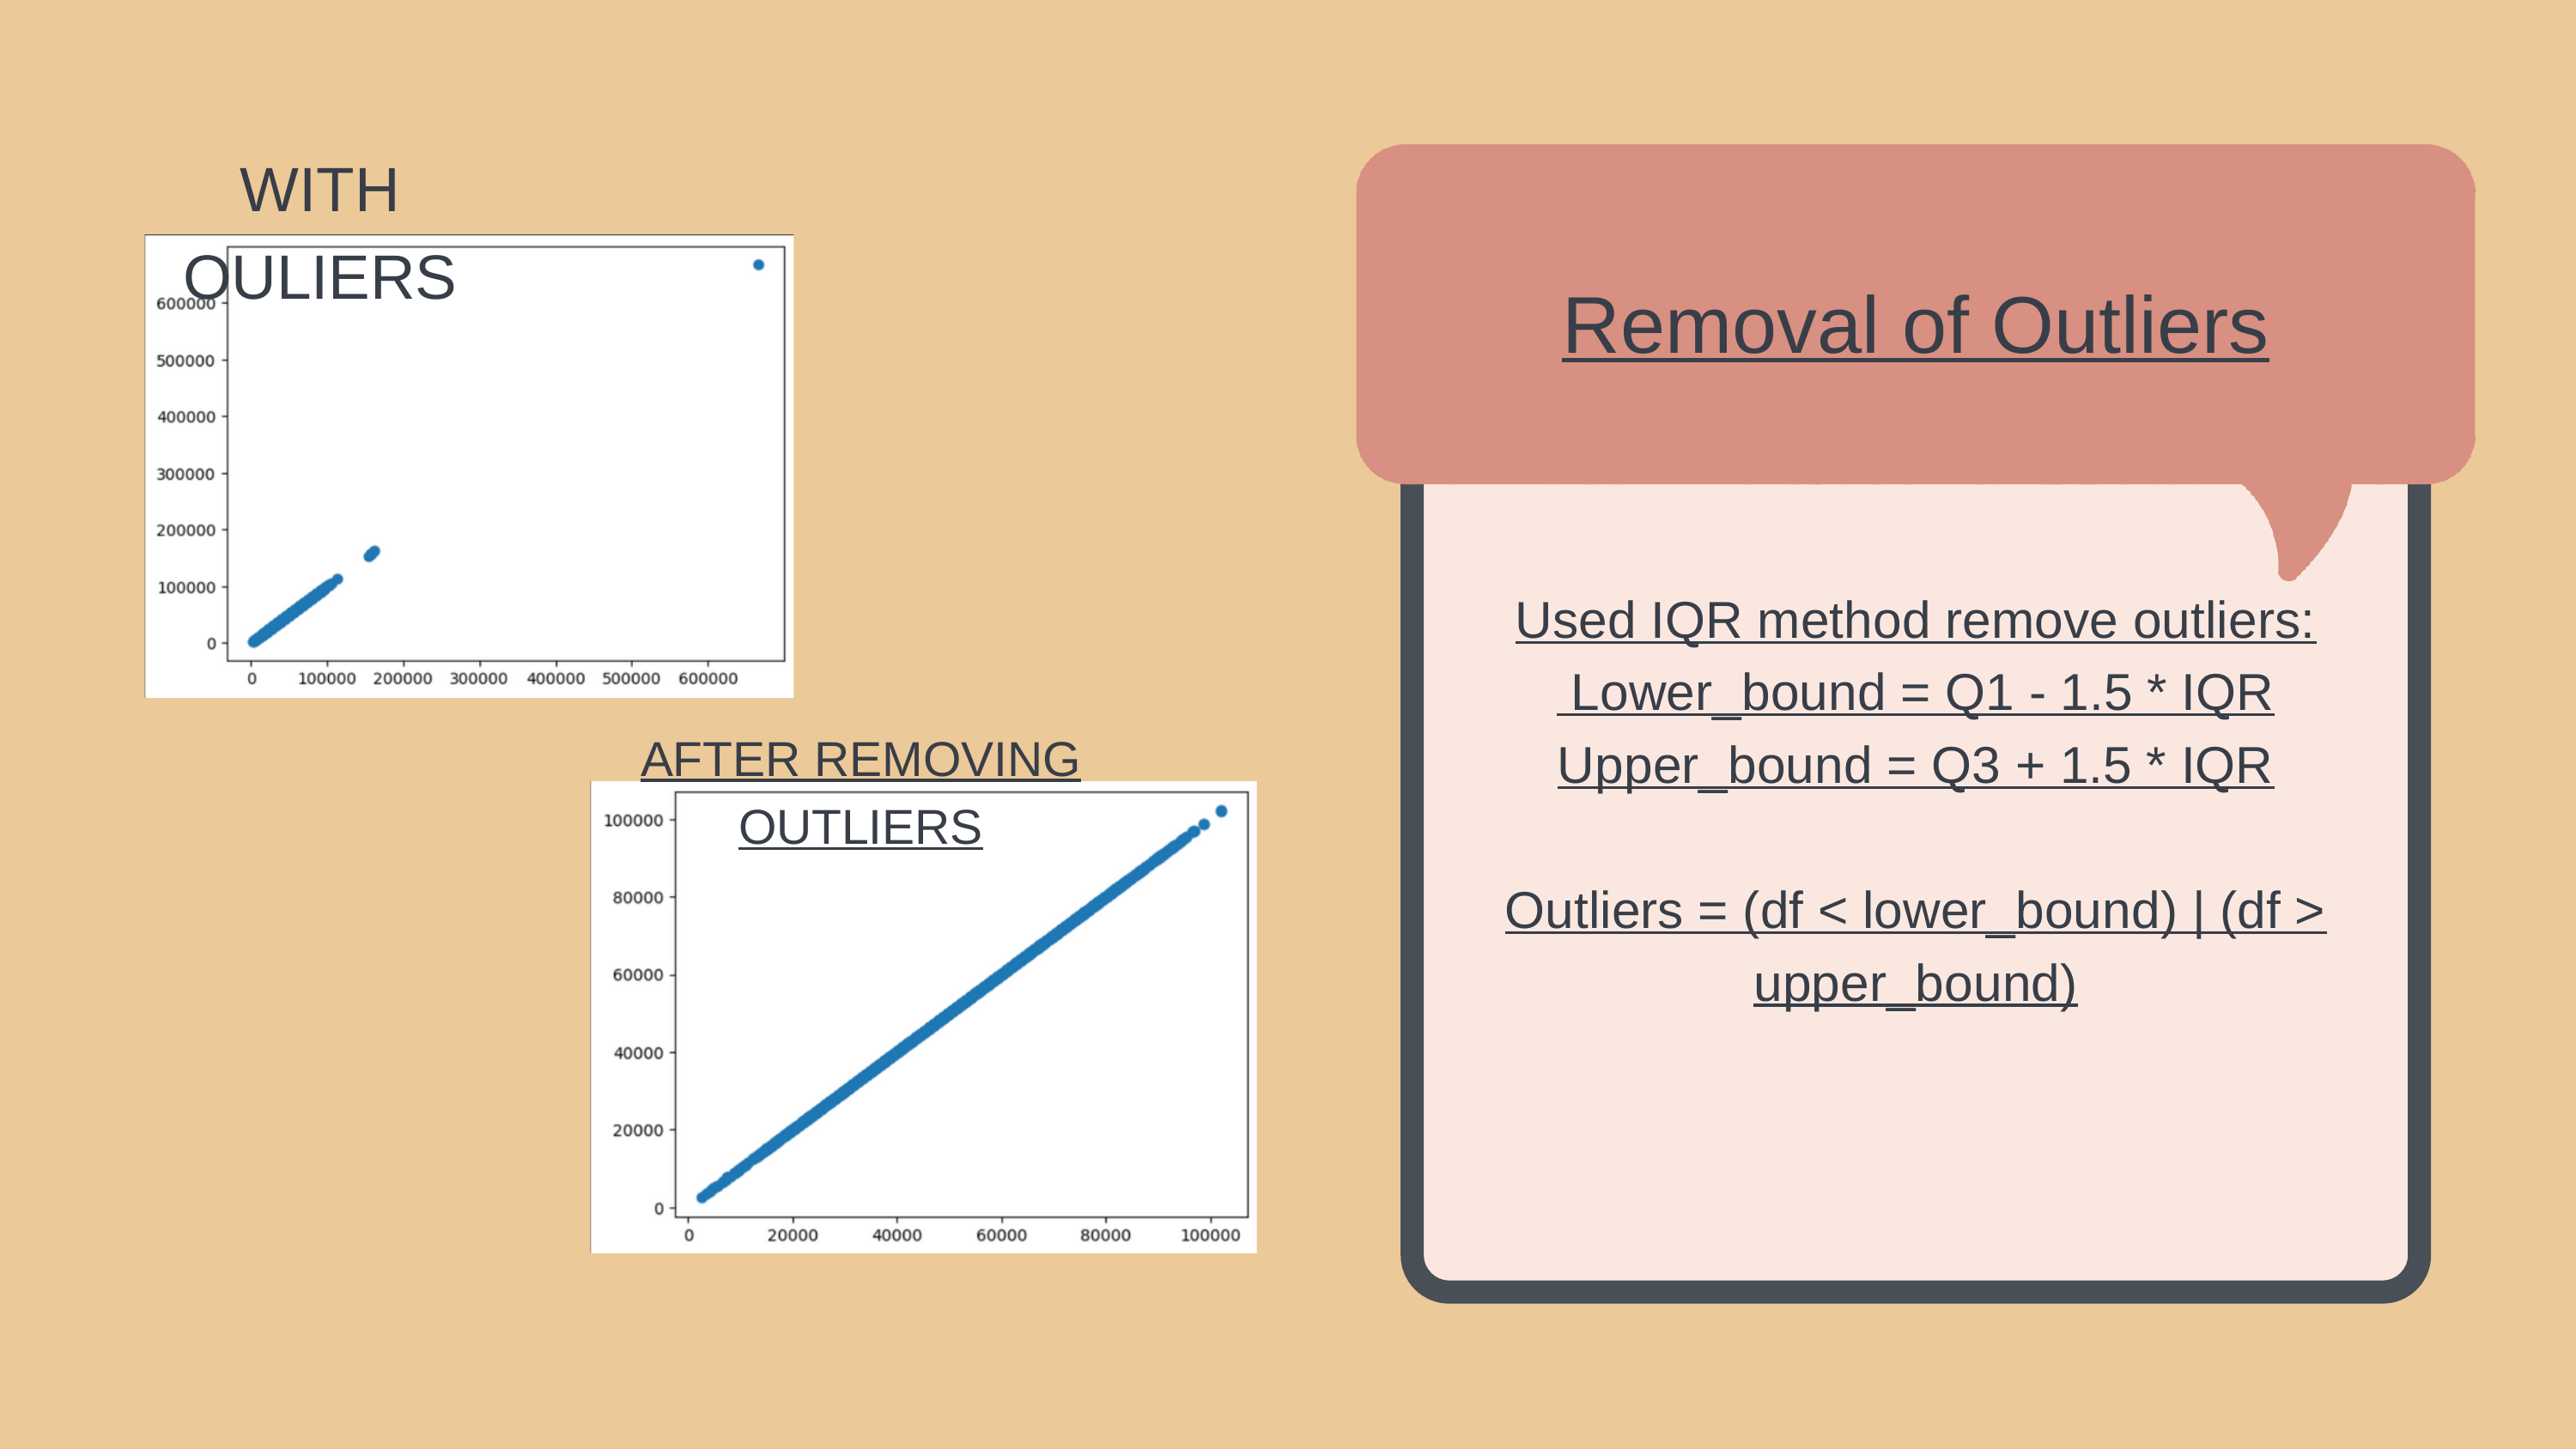

WITH OULIERS

Removal of Outliers

Used IQR method remove outliers:
 Lower_bound = Q1 - 1.5 * IQR
Upper_bound = Q3 + 1.5 * IQR

Outliers = (df < lower_bound) | (df > upper_bound)

AFTER REMOVING OUTLIERS